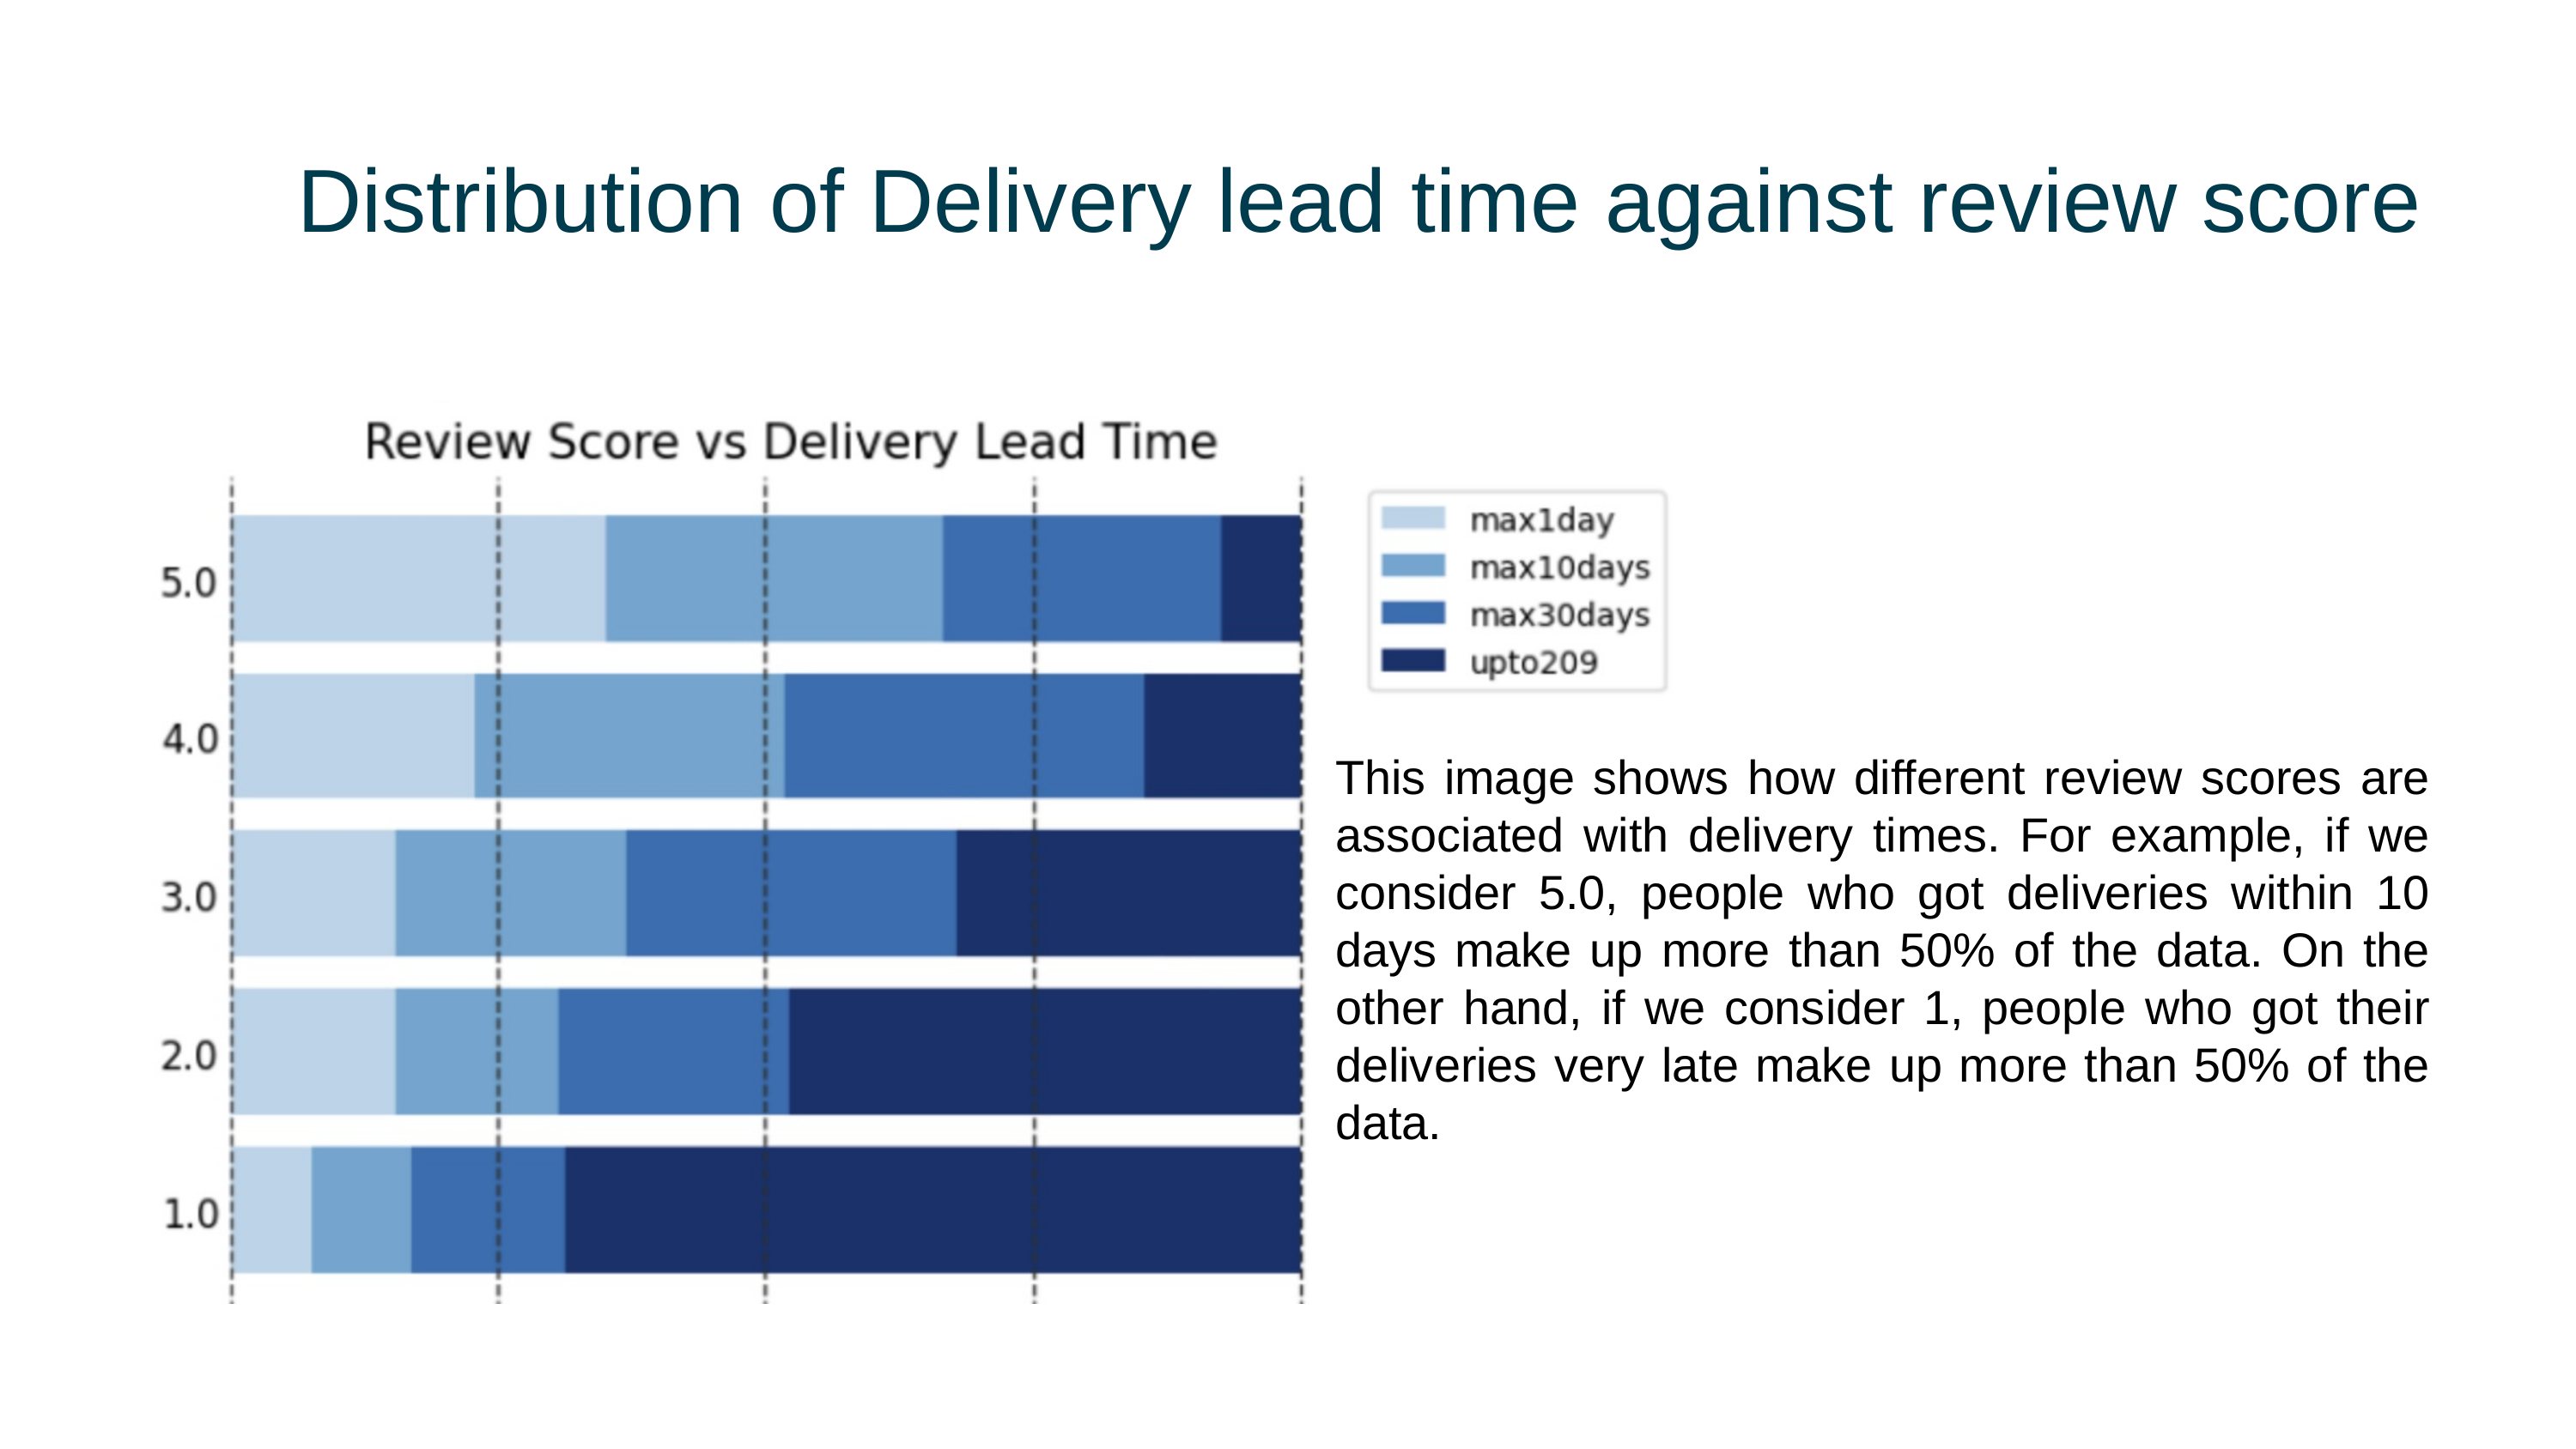

Distribution of Delivery lead time against review score

This image shows how different review scores are associated with delivery times. For example, if we consider 5.0, people who got deliveries within 10 days make up more than 50% of the data. On the other hand, if we consider 1, people who got their deliveries very late make up more than 50% of the data.